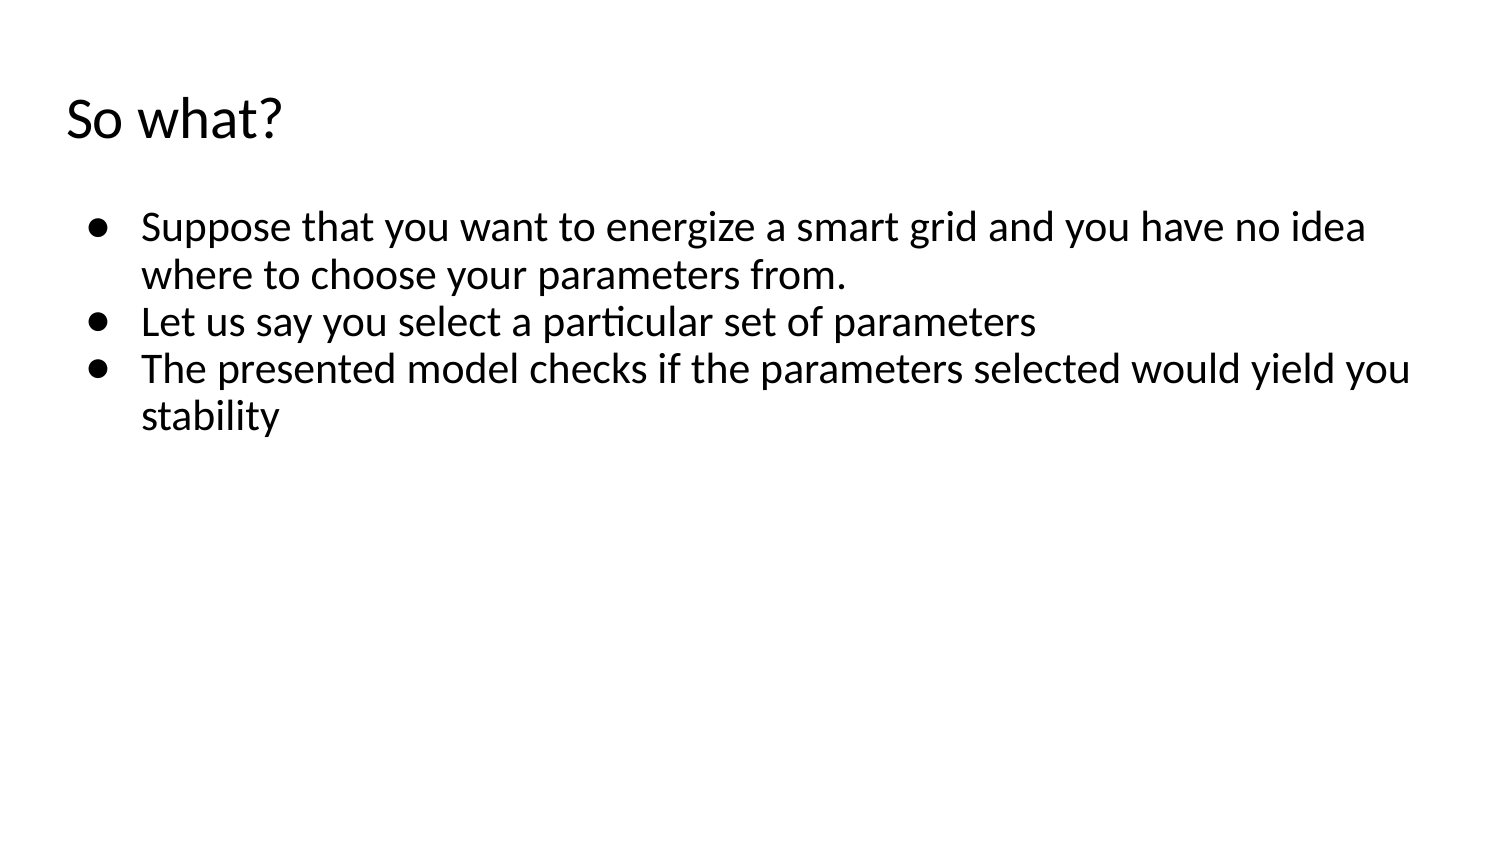

# So what?
Suppose that you want to energize a smart grid and you have no idea where to choose your parameters from.
Let us say you select a particular set of parameters
The presented model checks if the parameters selected would yield you stability